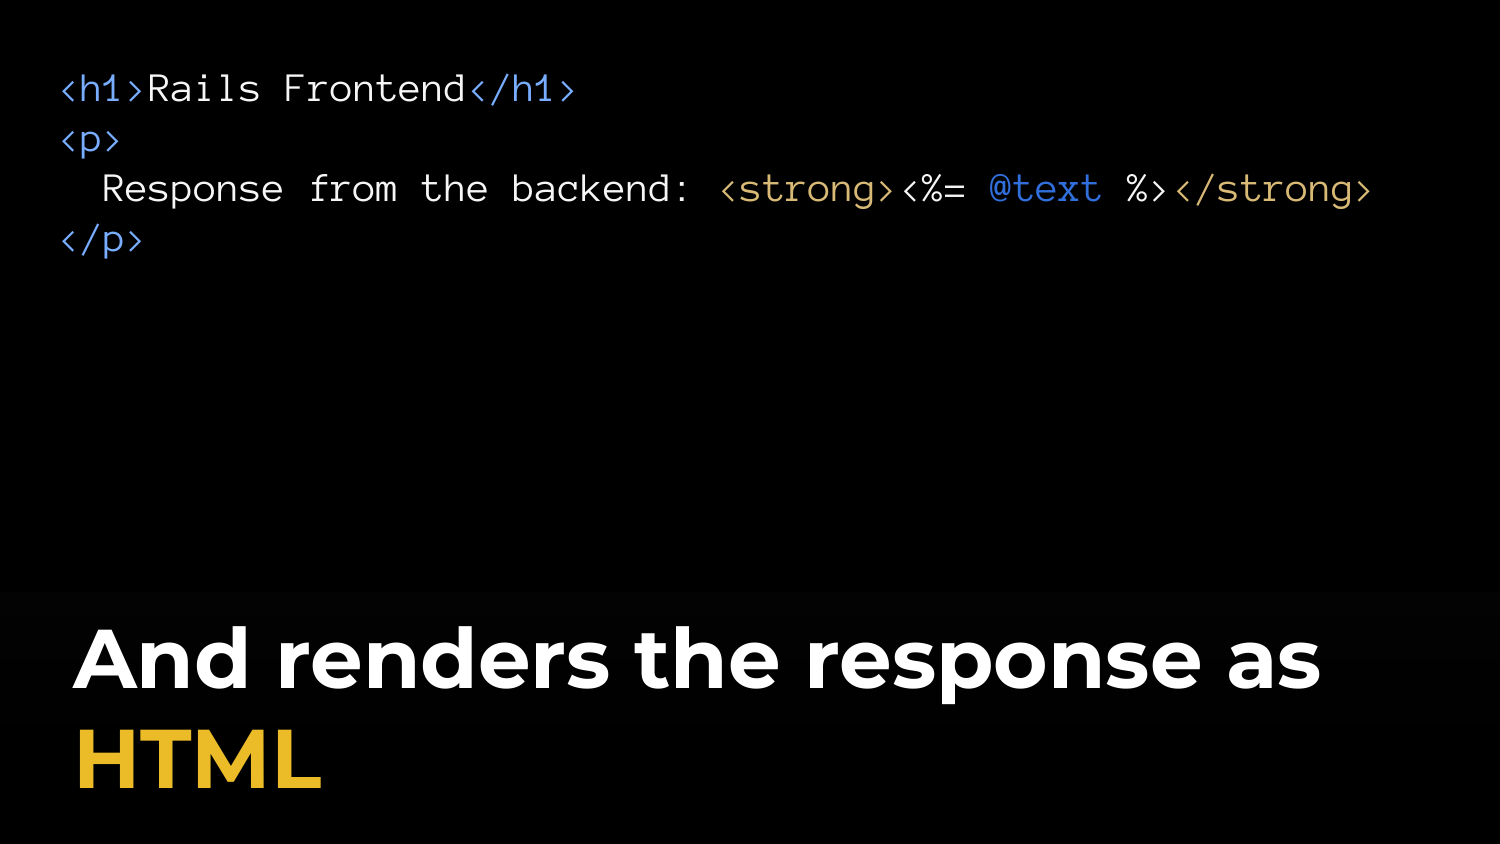

<h1>Rails Frontend</h1>
<p>
  Response from the backend: <strong><%= @text %></strong>
</p>
And renders the response as HTML